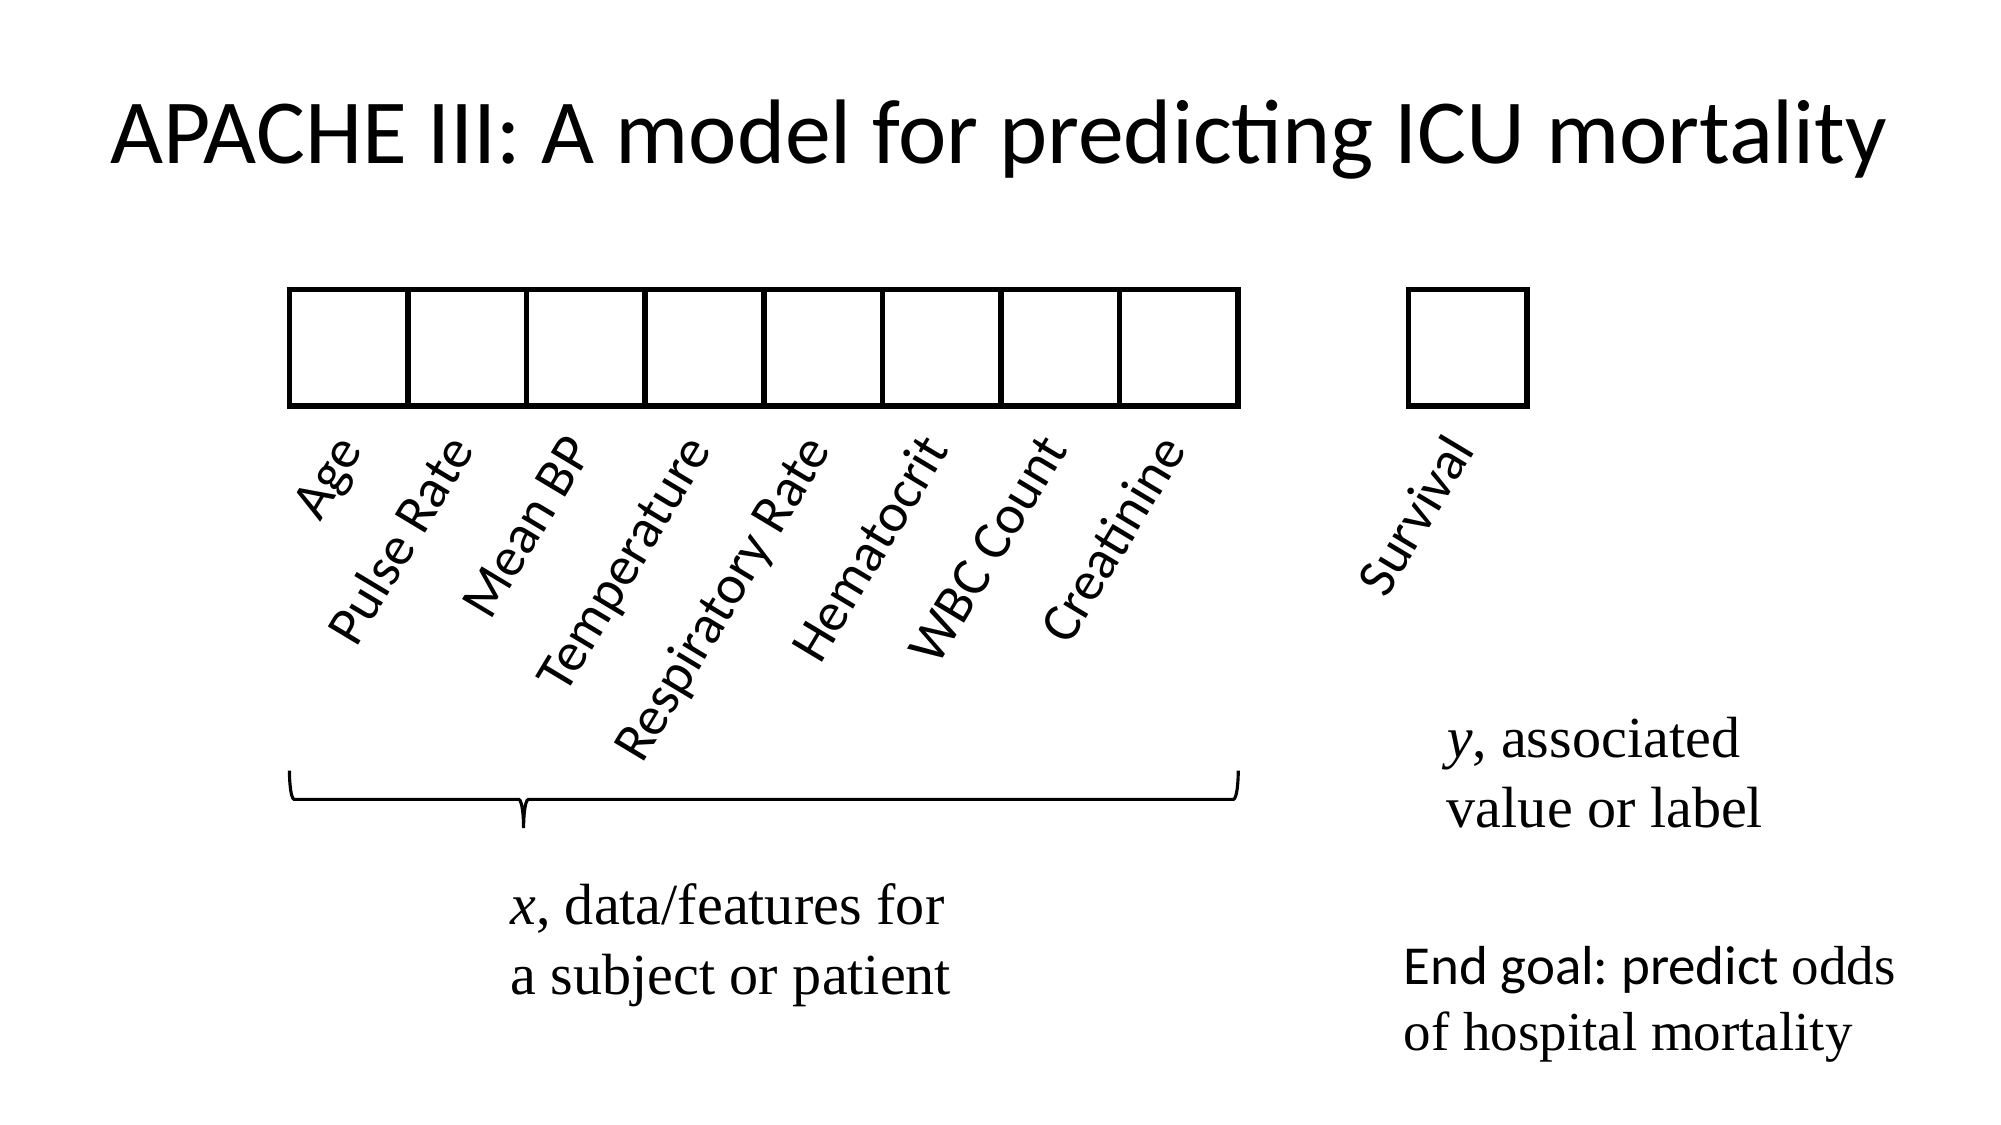

# APACHE III: A model for predicting ICU mortality
|  |
| --- |
|  |  |  |  |  |  |  |  |
| --- | --- | --- | --- | --- | --- | --- | --- |

WBC Count
Creatinine
Respiratory Rate
Hematocrit
Mean BP
Temperature
Pulse Rate
Survival
Age
y, associated value or label
x, data/features for a subject or patient
End goal: predict odds of hospital mortality